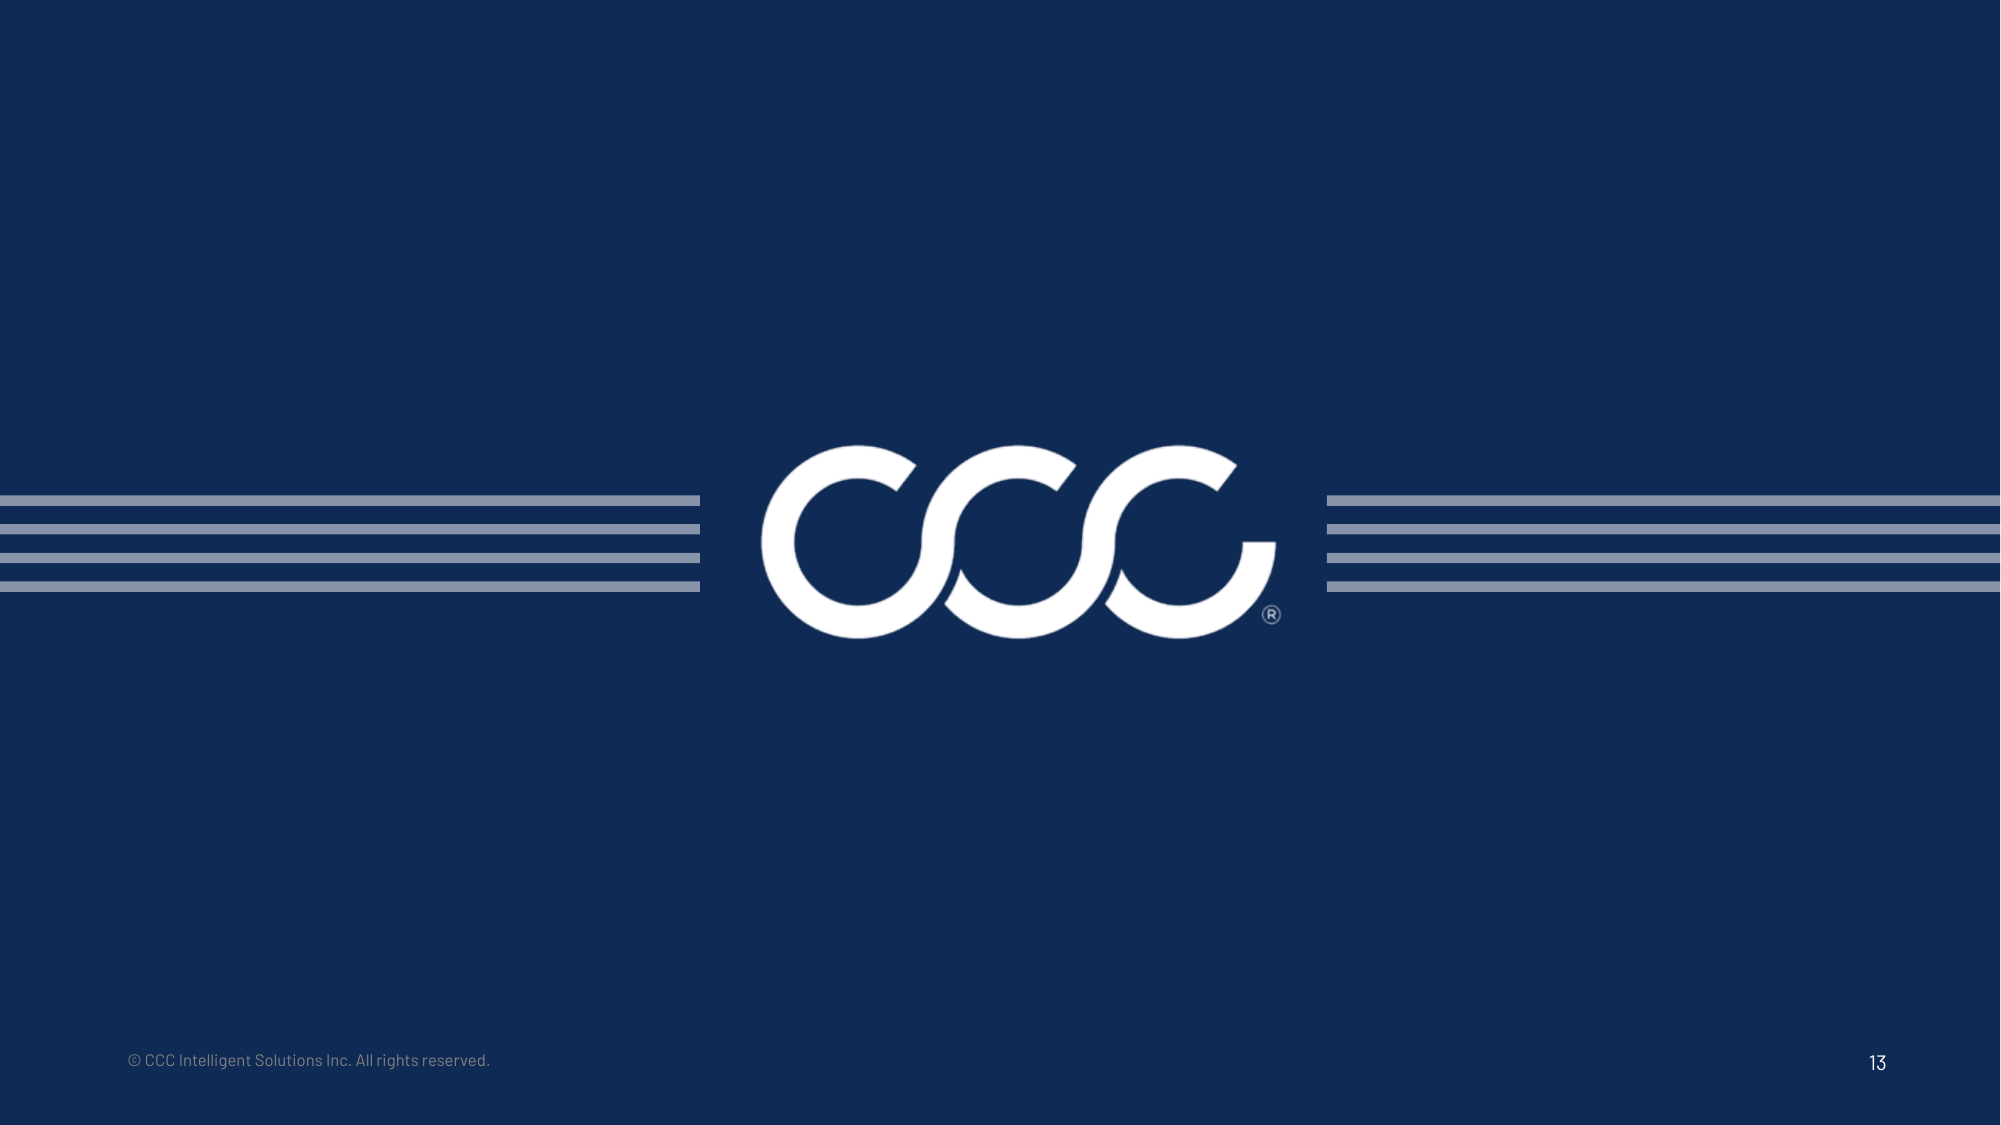

© CCC Intelligent Solutions Inc. All rights reserved.